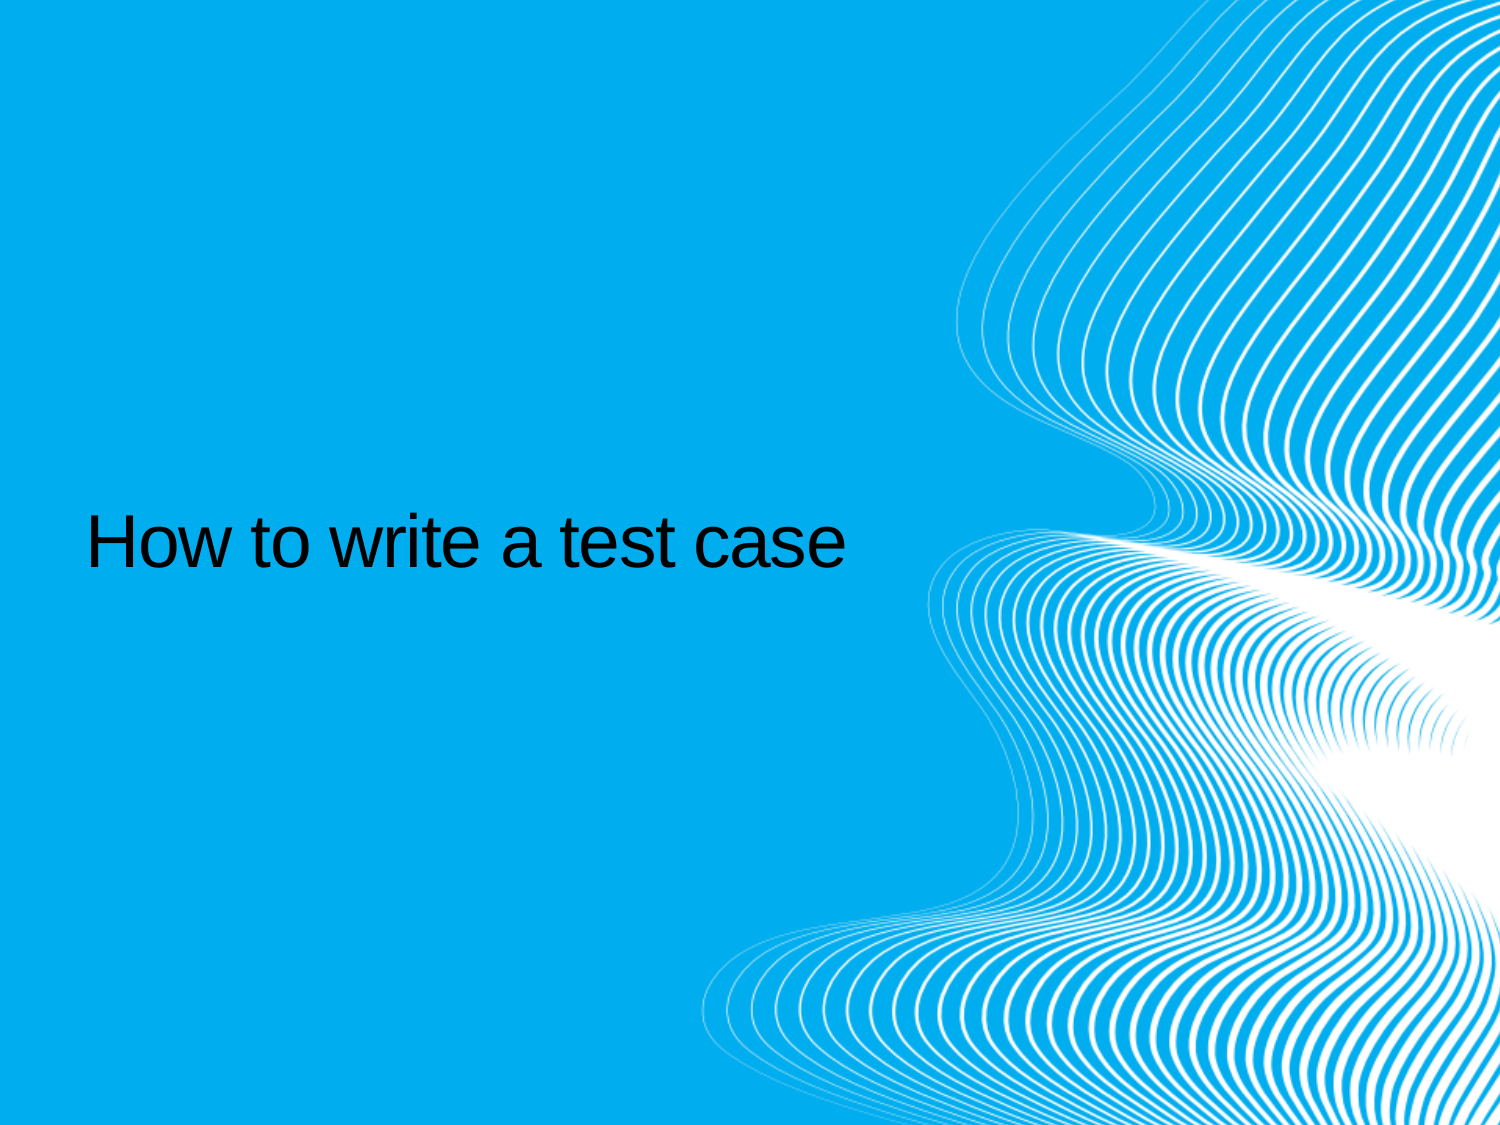

#
How to write a test case